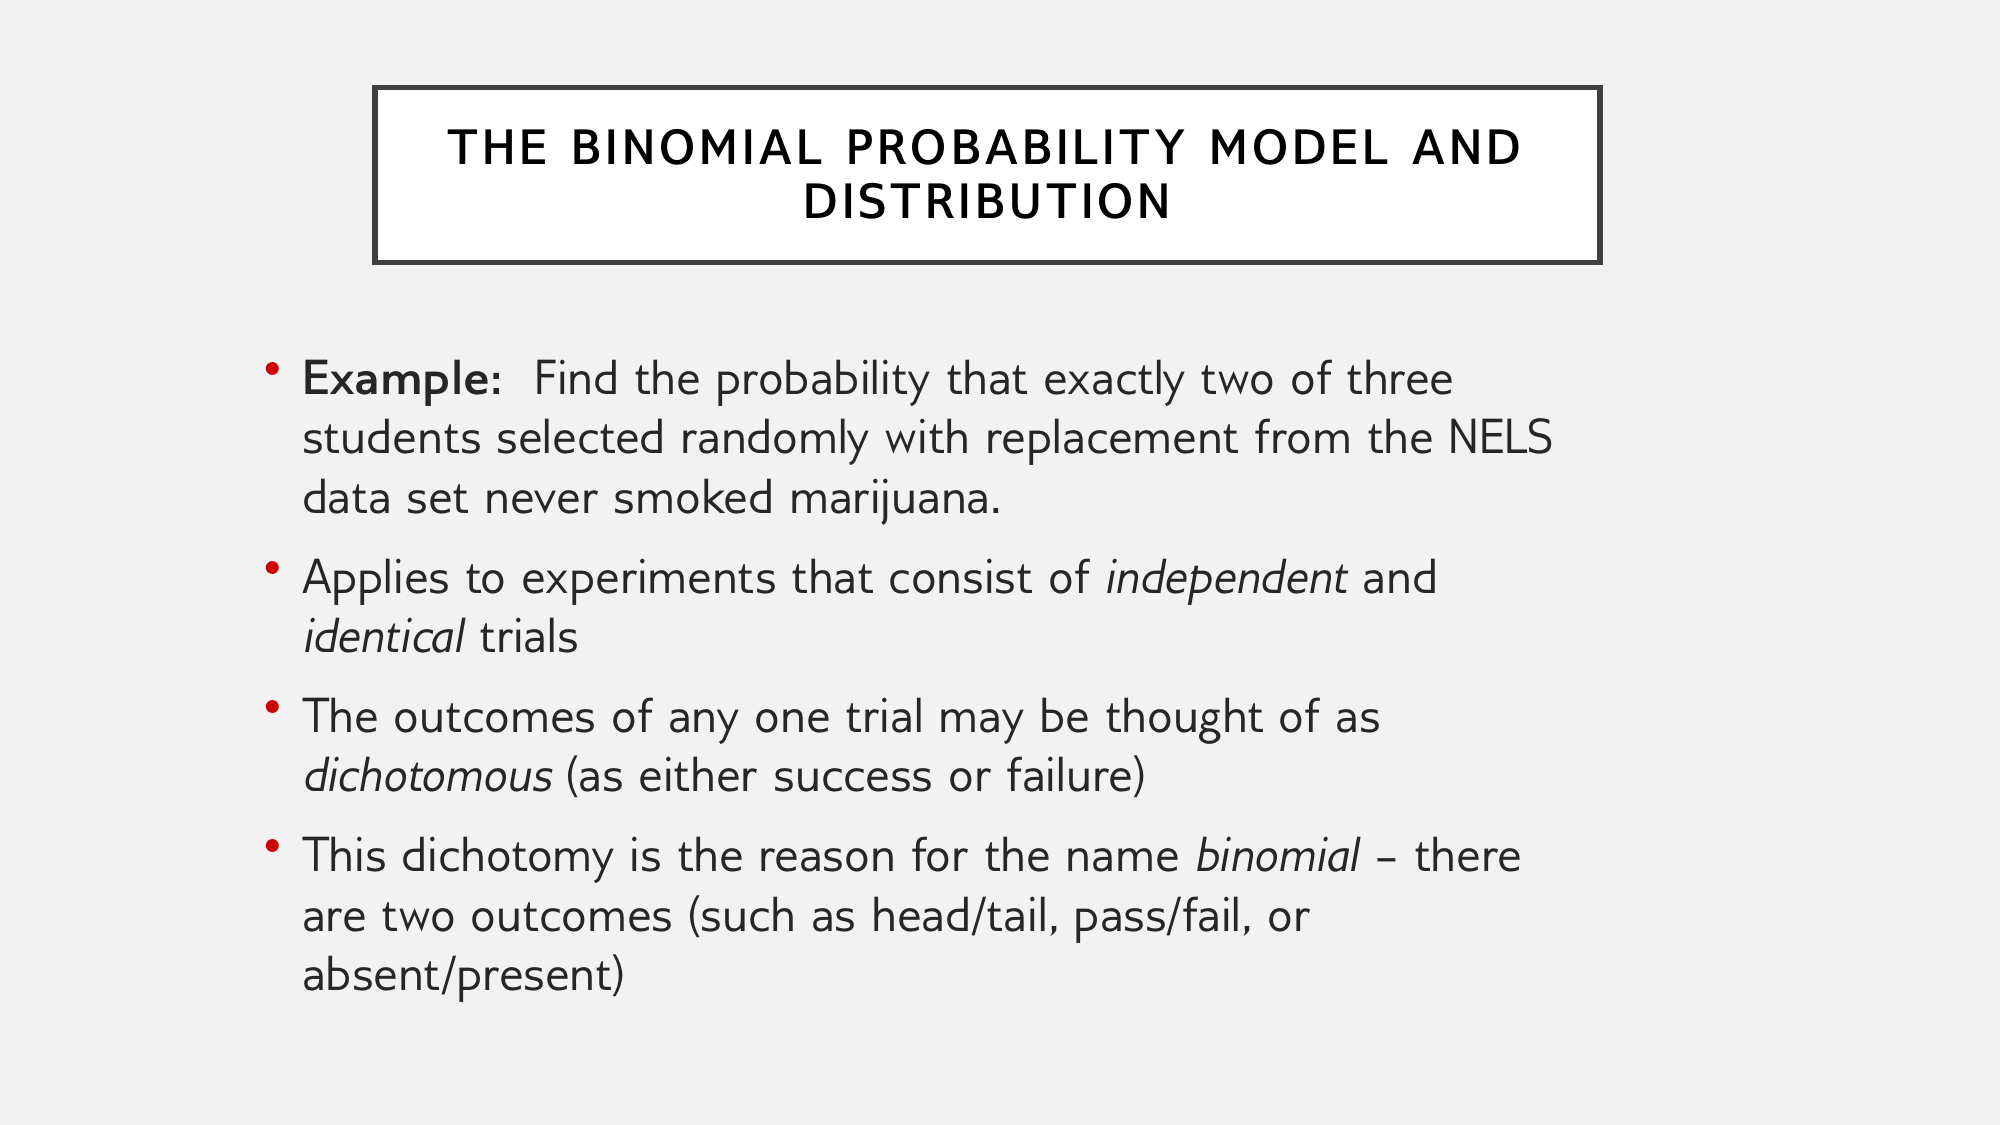

The Binomial Probability Model and Distribution
Example:  Find the probability that exactly two of three students selected randomly with replacement from the NELS data set never smoked marijuana.
Applies to experiments that consist of independent and identical trials
The outcomes of any one trial may be thought of as dichotomous (as either success or failure)
This dichotomy is the reason for the name binomial – there are two outcomes (such as head/tail, pass/fail, or absent/present)